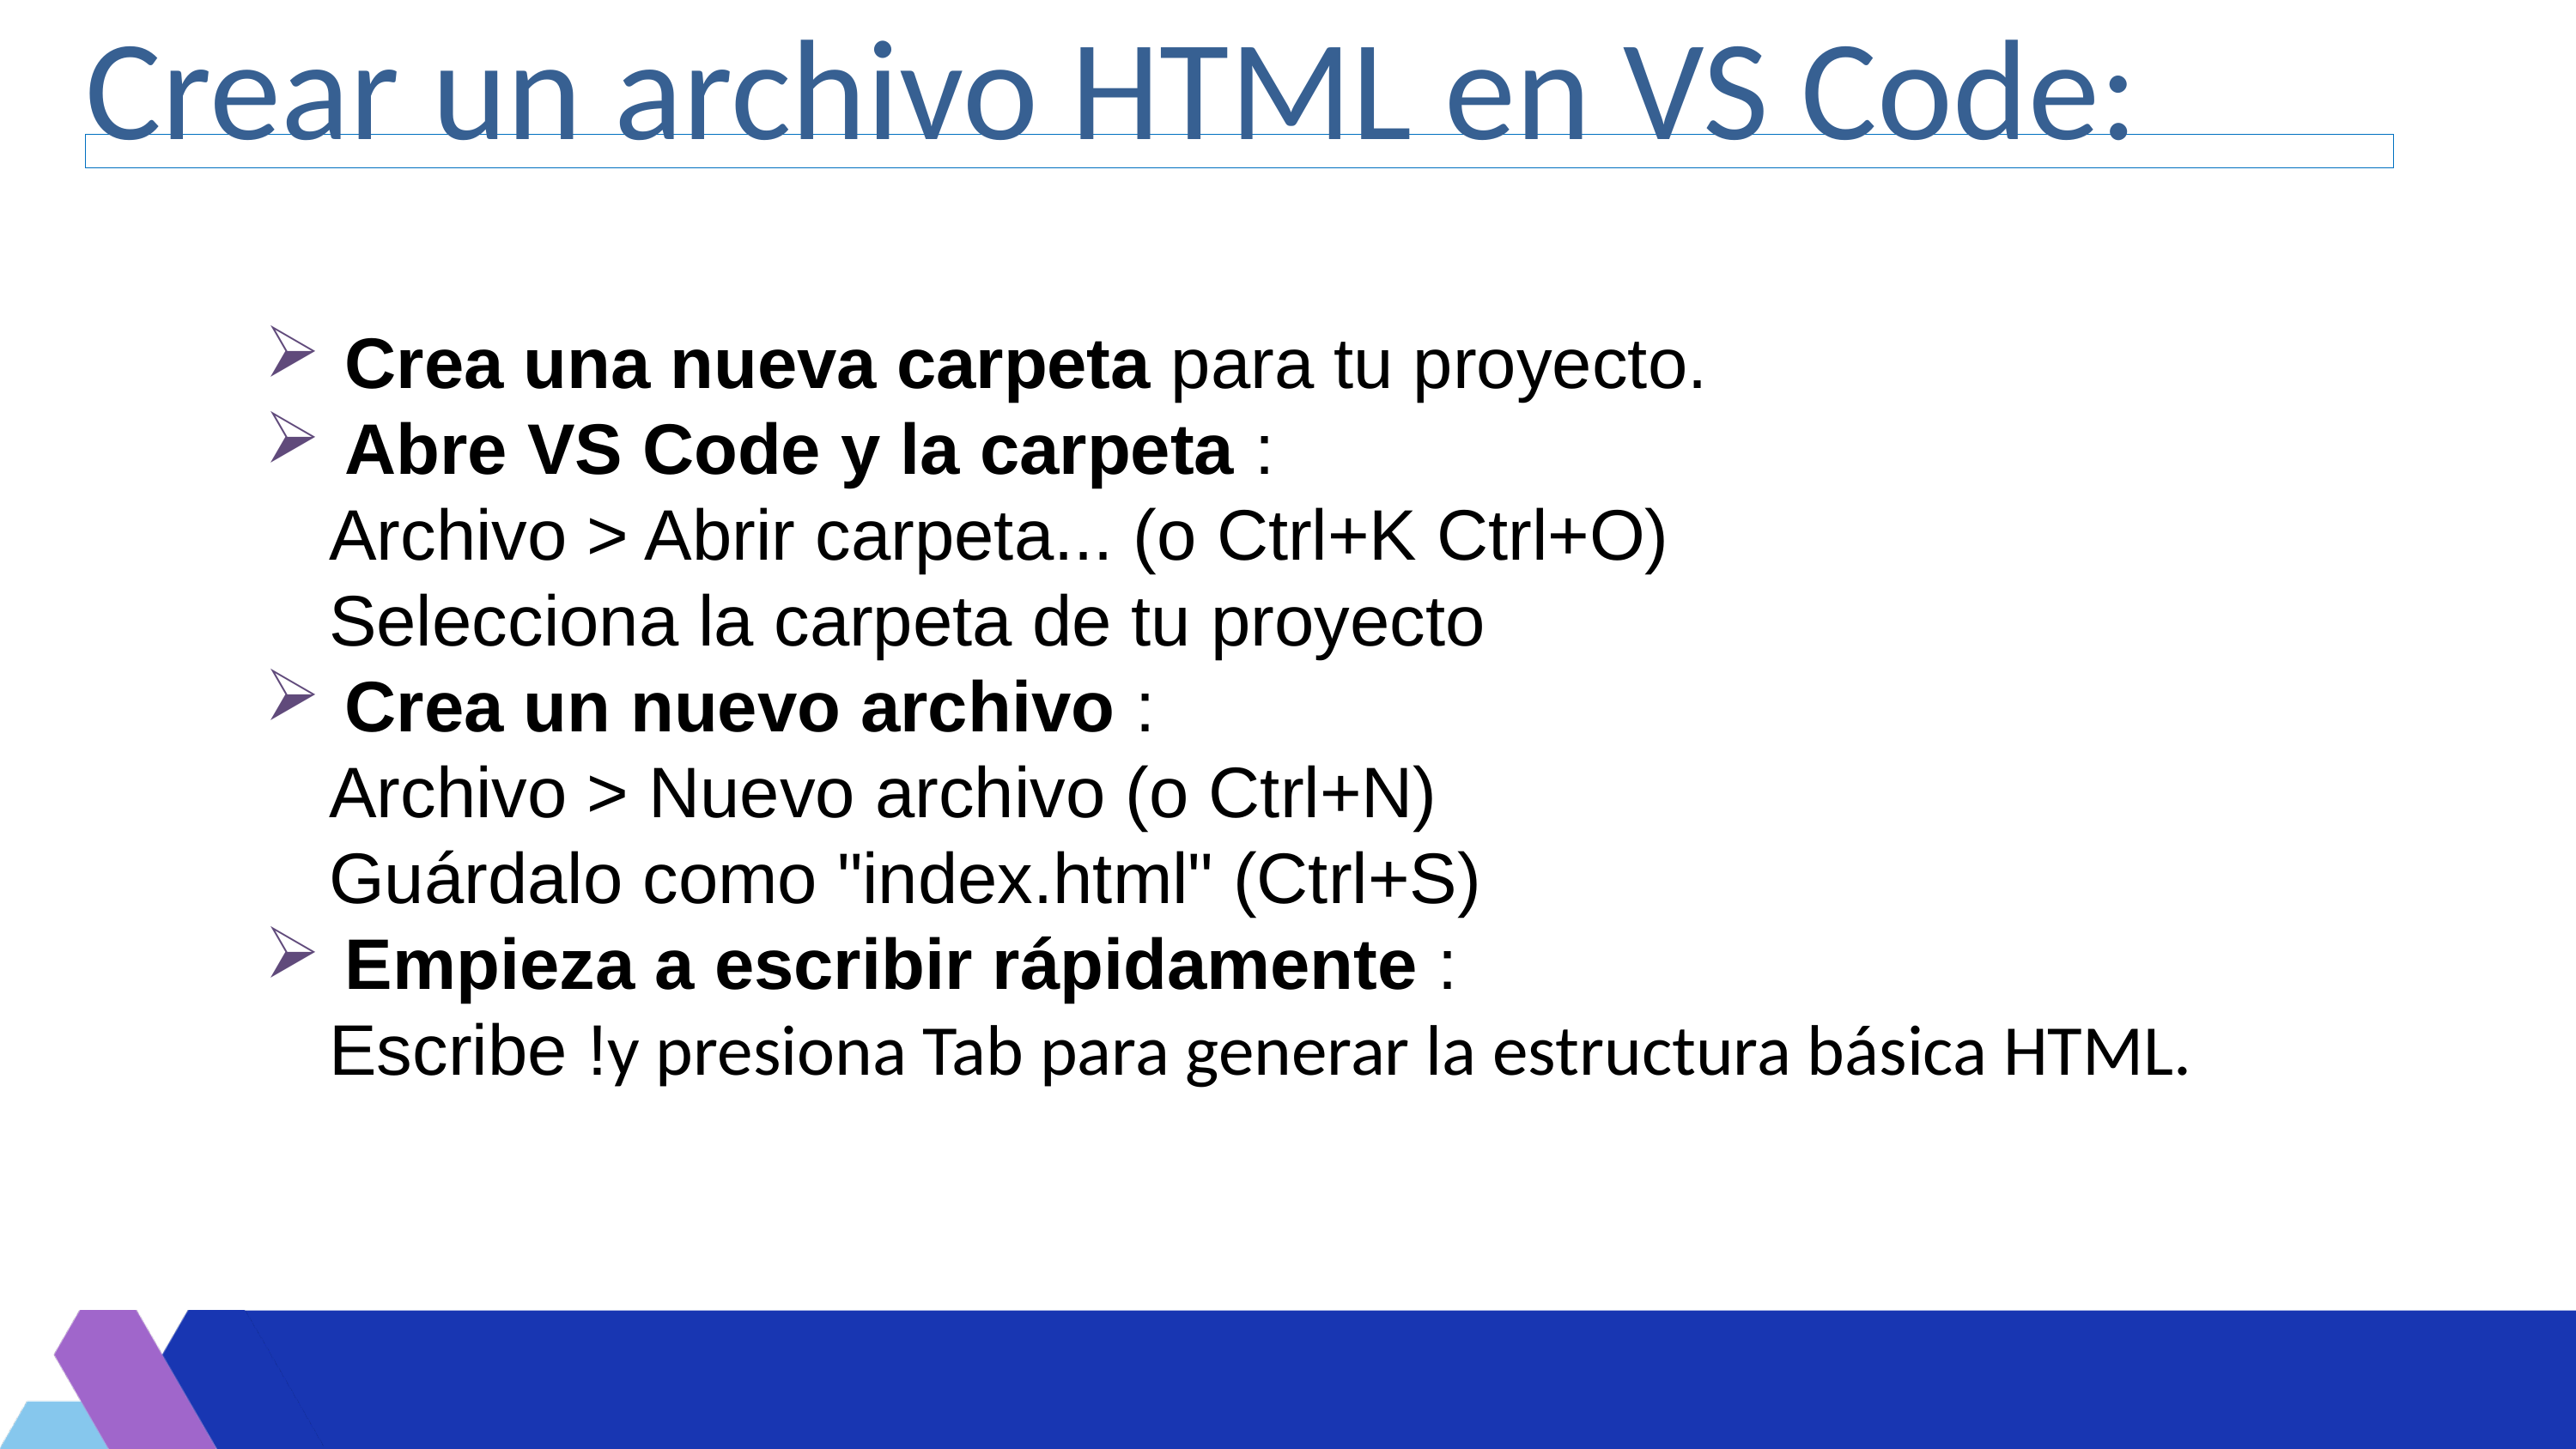

Crear un archivo HTML en VS Code:
Crea una nueva carpeta para tu proyecto.
Abre VS Code y la carpeta :
Archivo > Abrir carpeta... (o Ctrl+K Ctrl+O)
Selecciona la carpeta de tu proyecto
Crea un nuevo archivo :
Archivo > Nuevo archivo (o Ctrl+N)
Guárdalo como "index.html" (Ctrl+S)
Empieza a escribir rápidamente :
Escribe !y presiona Tab para generar la estructura básica HTML.